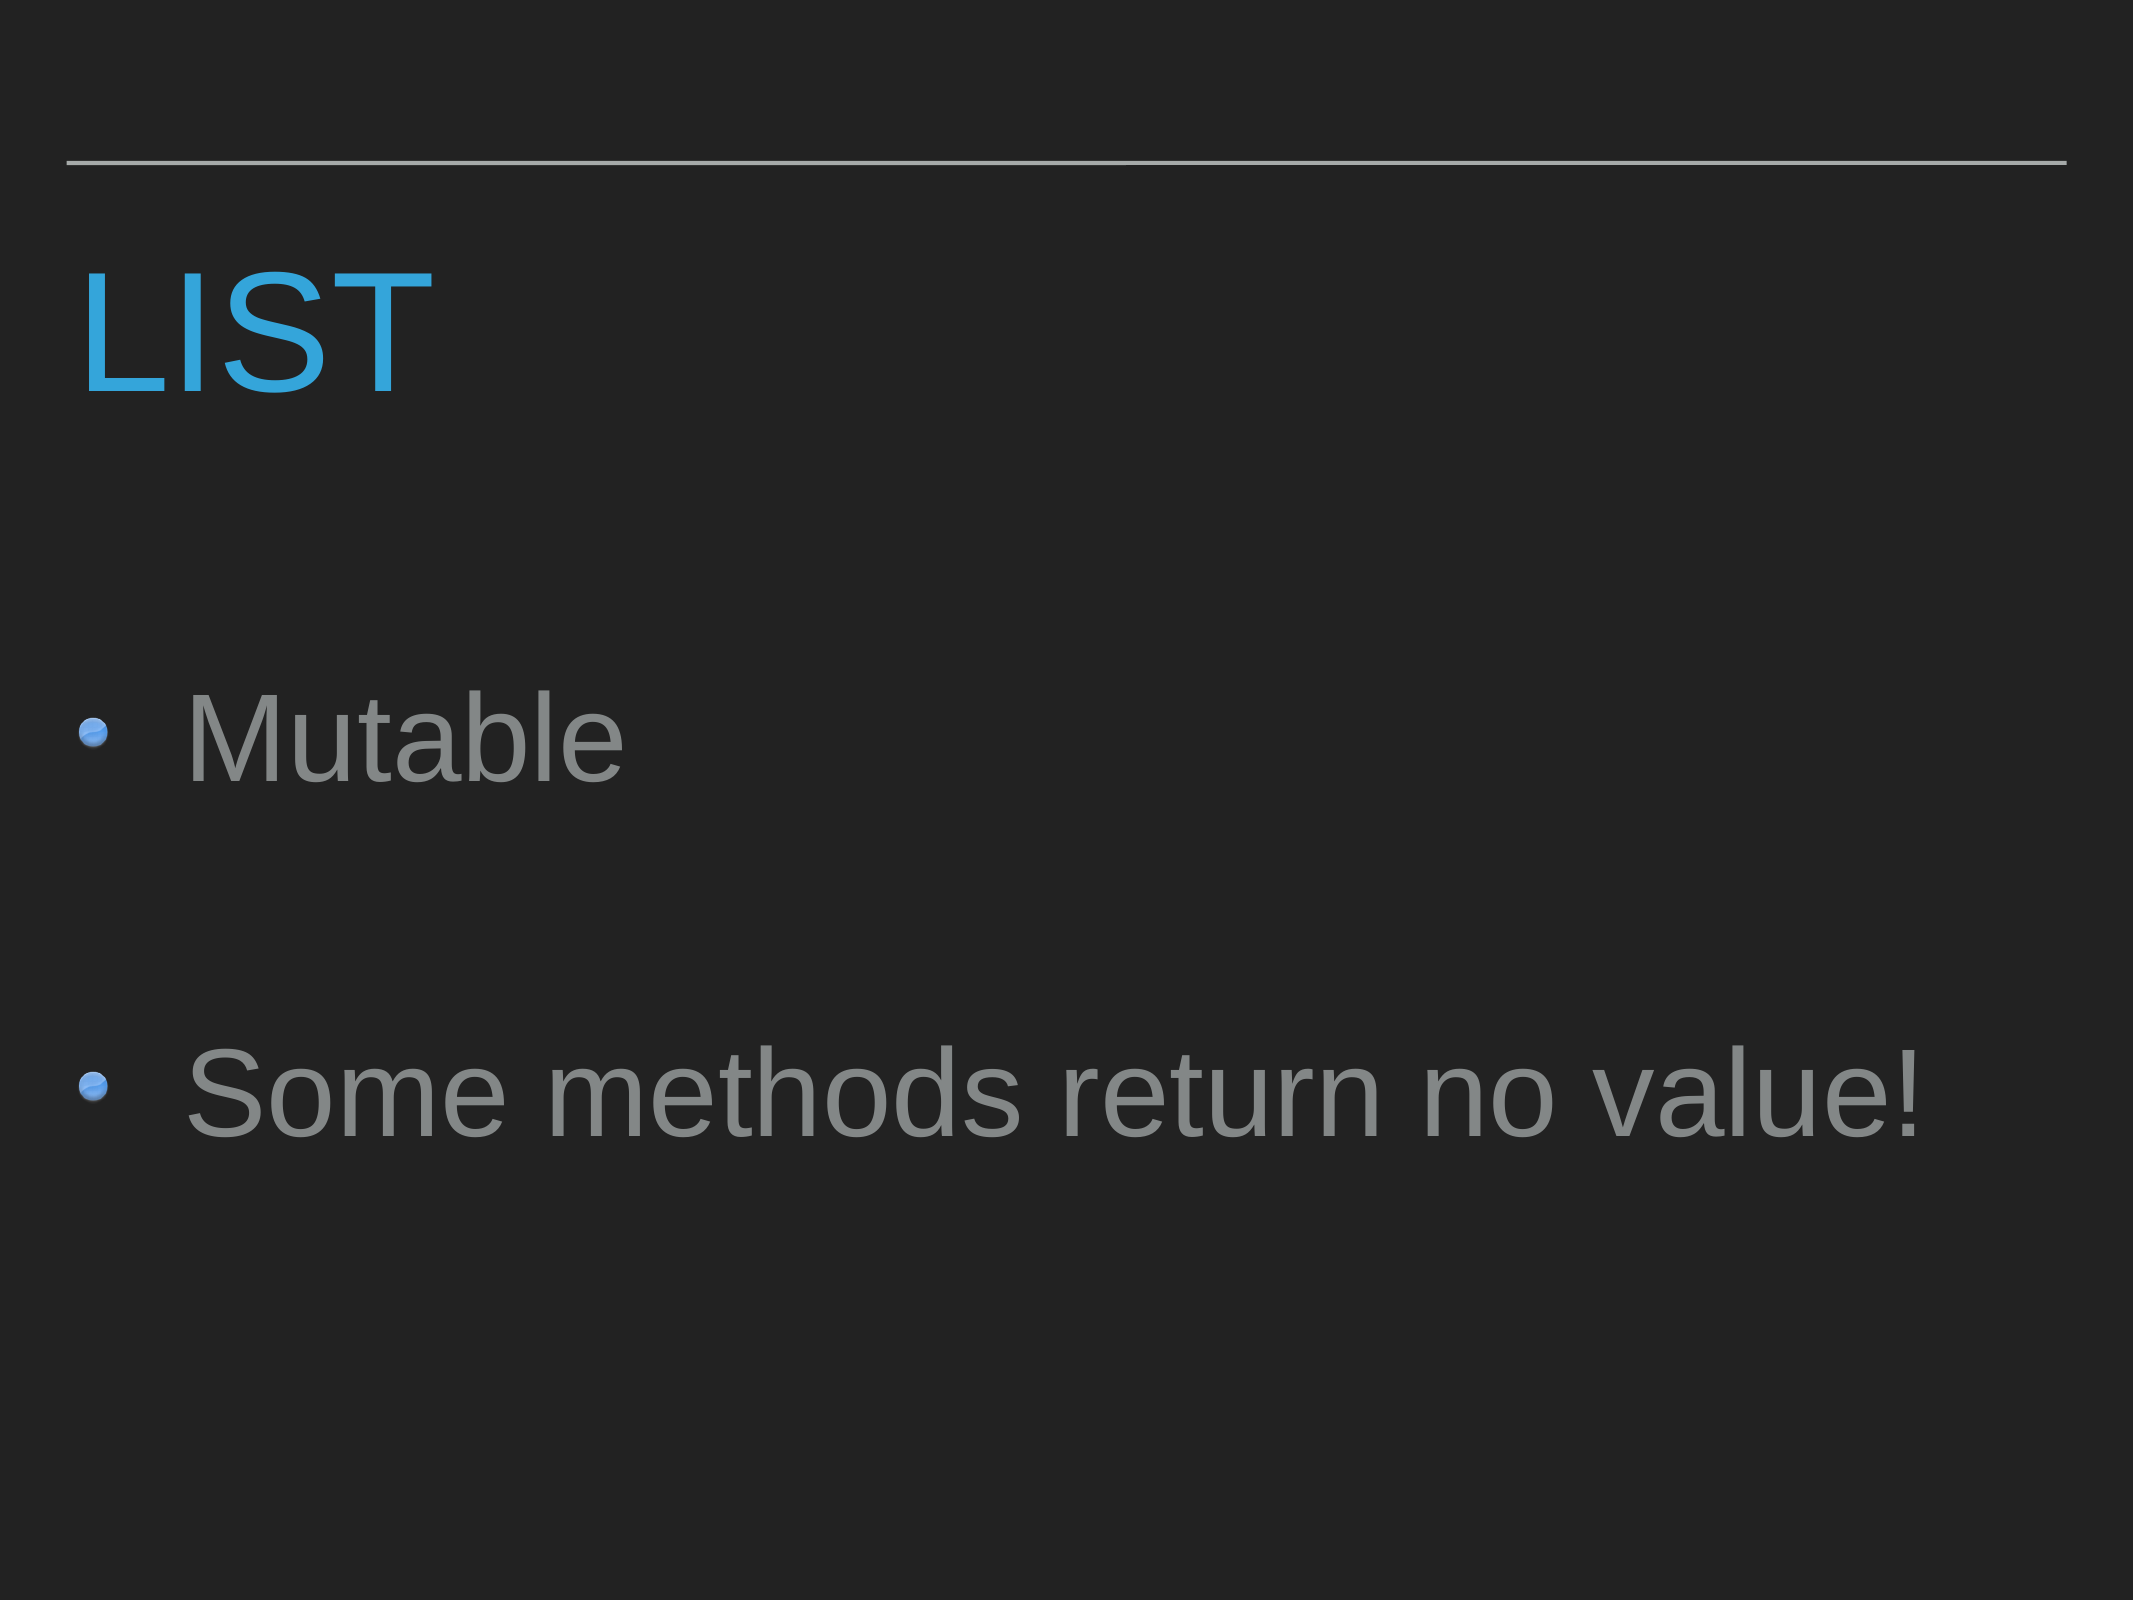

# List
Mutable
Some methods return no value!